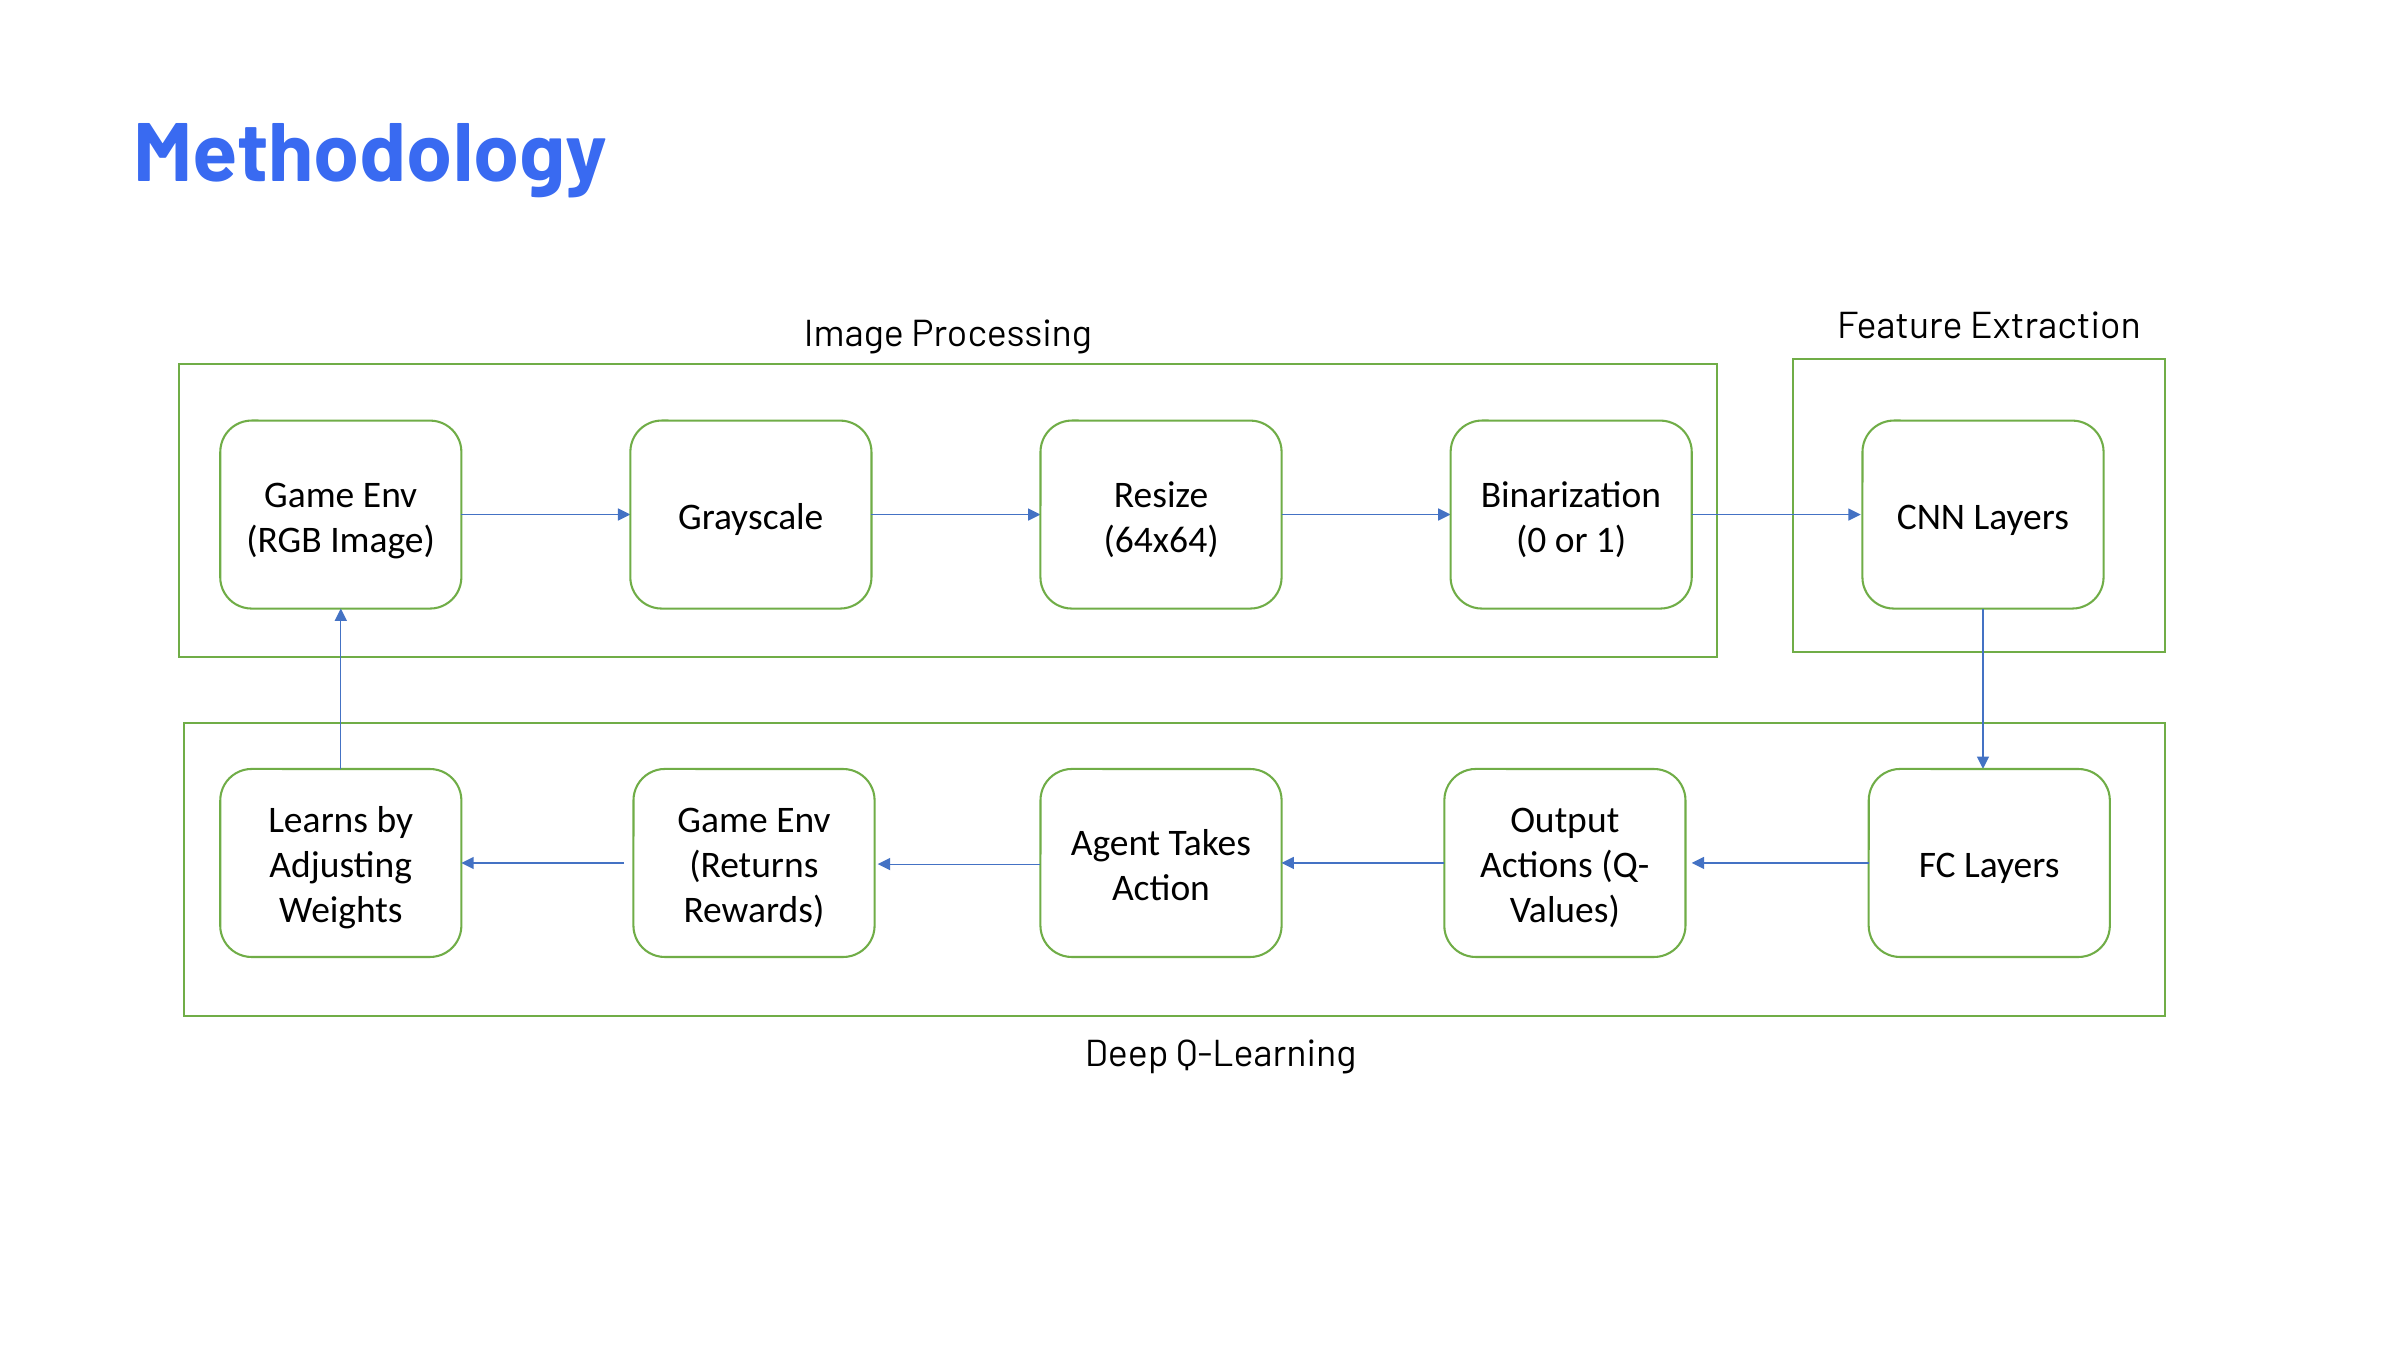

Methodology
Feature Extraction
Image Processing

Game Env (RGB Image)
Grayscale
Resize (64x64)
Binarization (0 or 1)
CNN Layers

Learns by Adjusting Weights
Game Env (Returns Rewards)
Agent Takes Action
Output Actions (Q-Values)
FC Layers
Deep Q-Learning